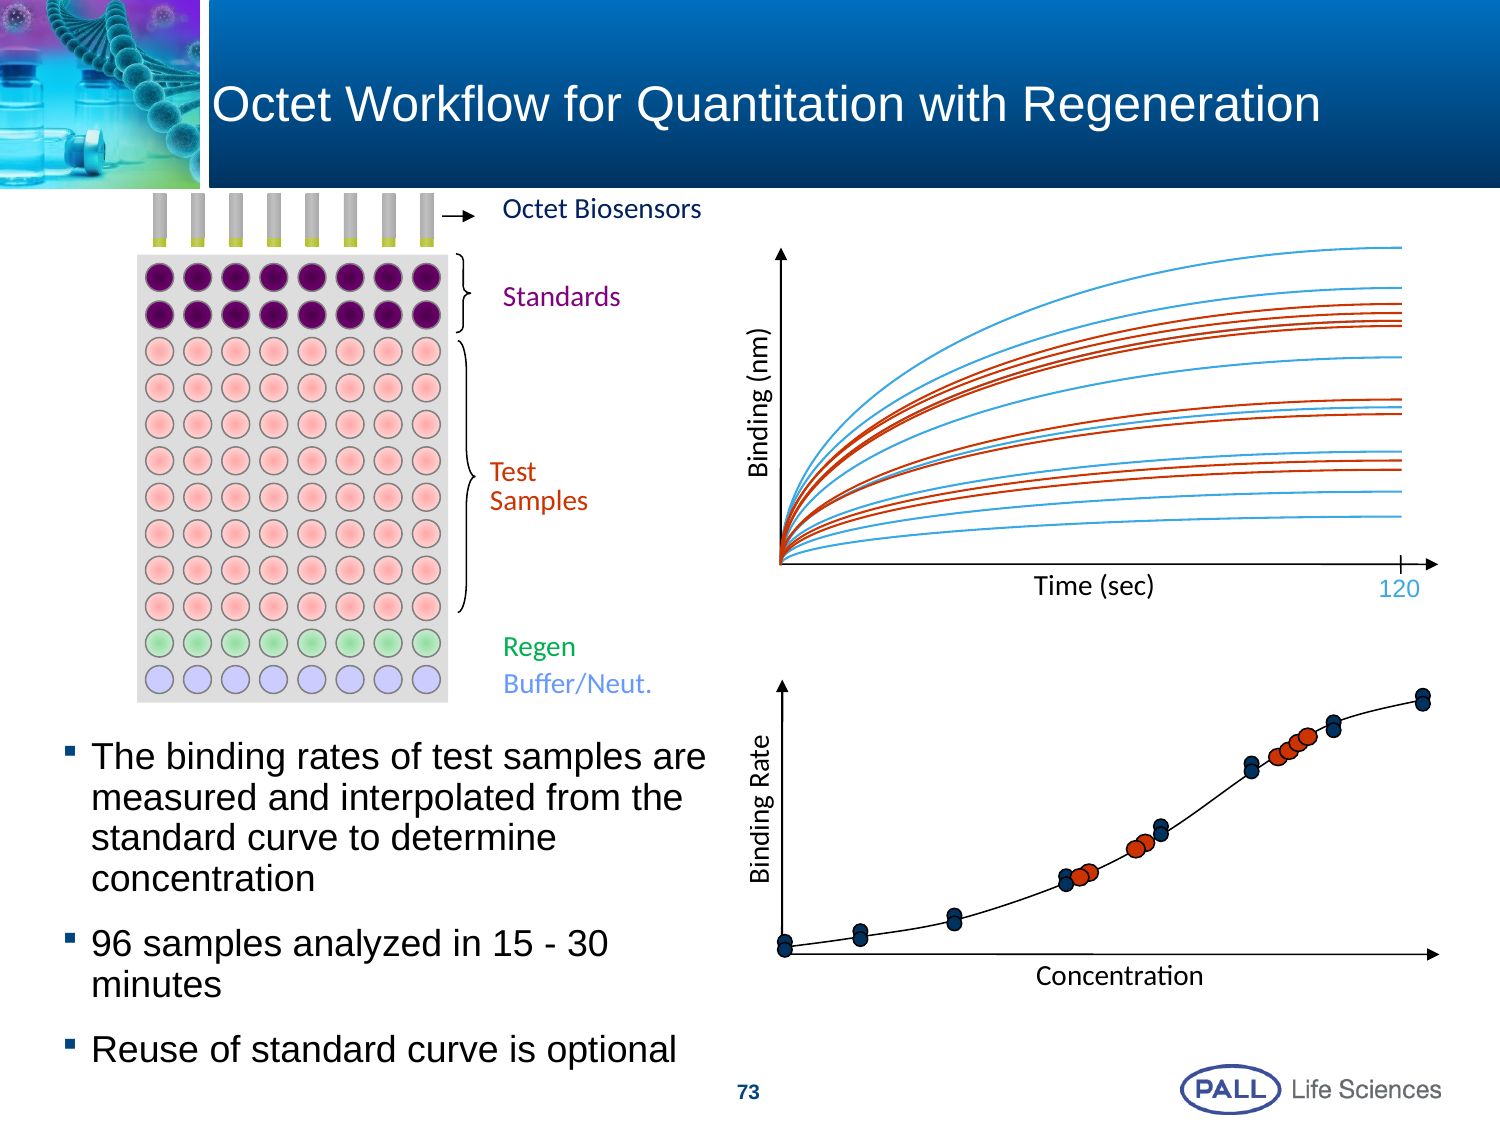

Octet Workflow for Quantitation with Regeneration
Octet Biosensors

Standards

Binding (nm)

Test
Samples

Time (sec)
120

Regen

Buffer/Neut.

The binding rates of test samples are measured and interpolated from the standard curve to determine concentration
96 samples analyzed in 15 - 30 minutes
Reuse of standard curve is optional
Binding Rate

Concentration